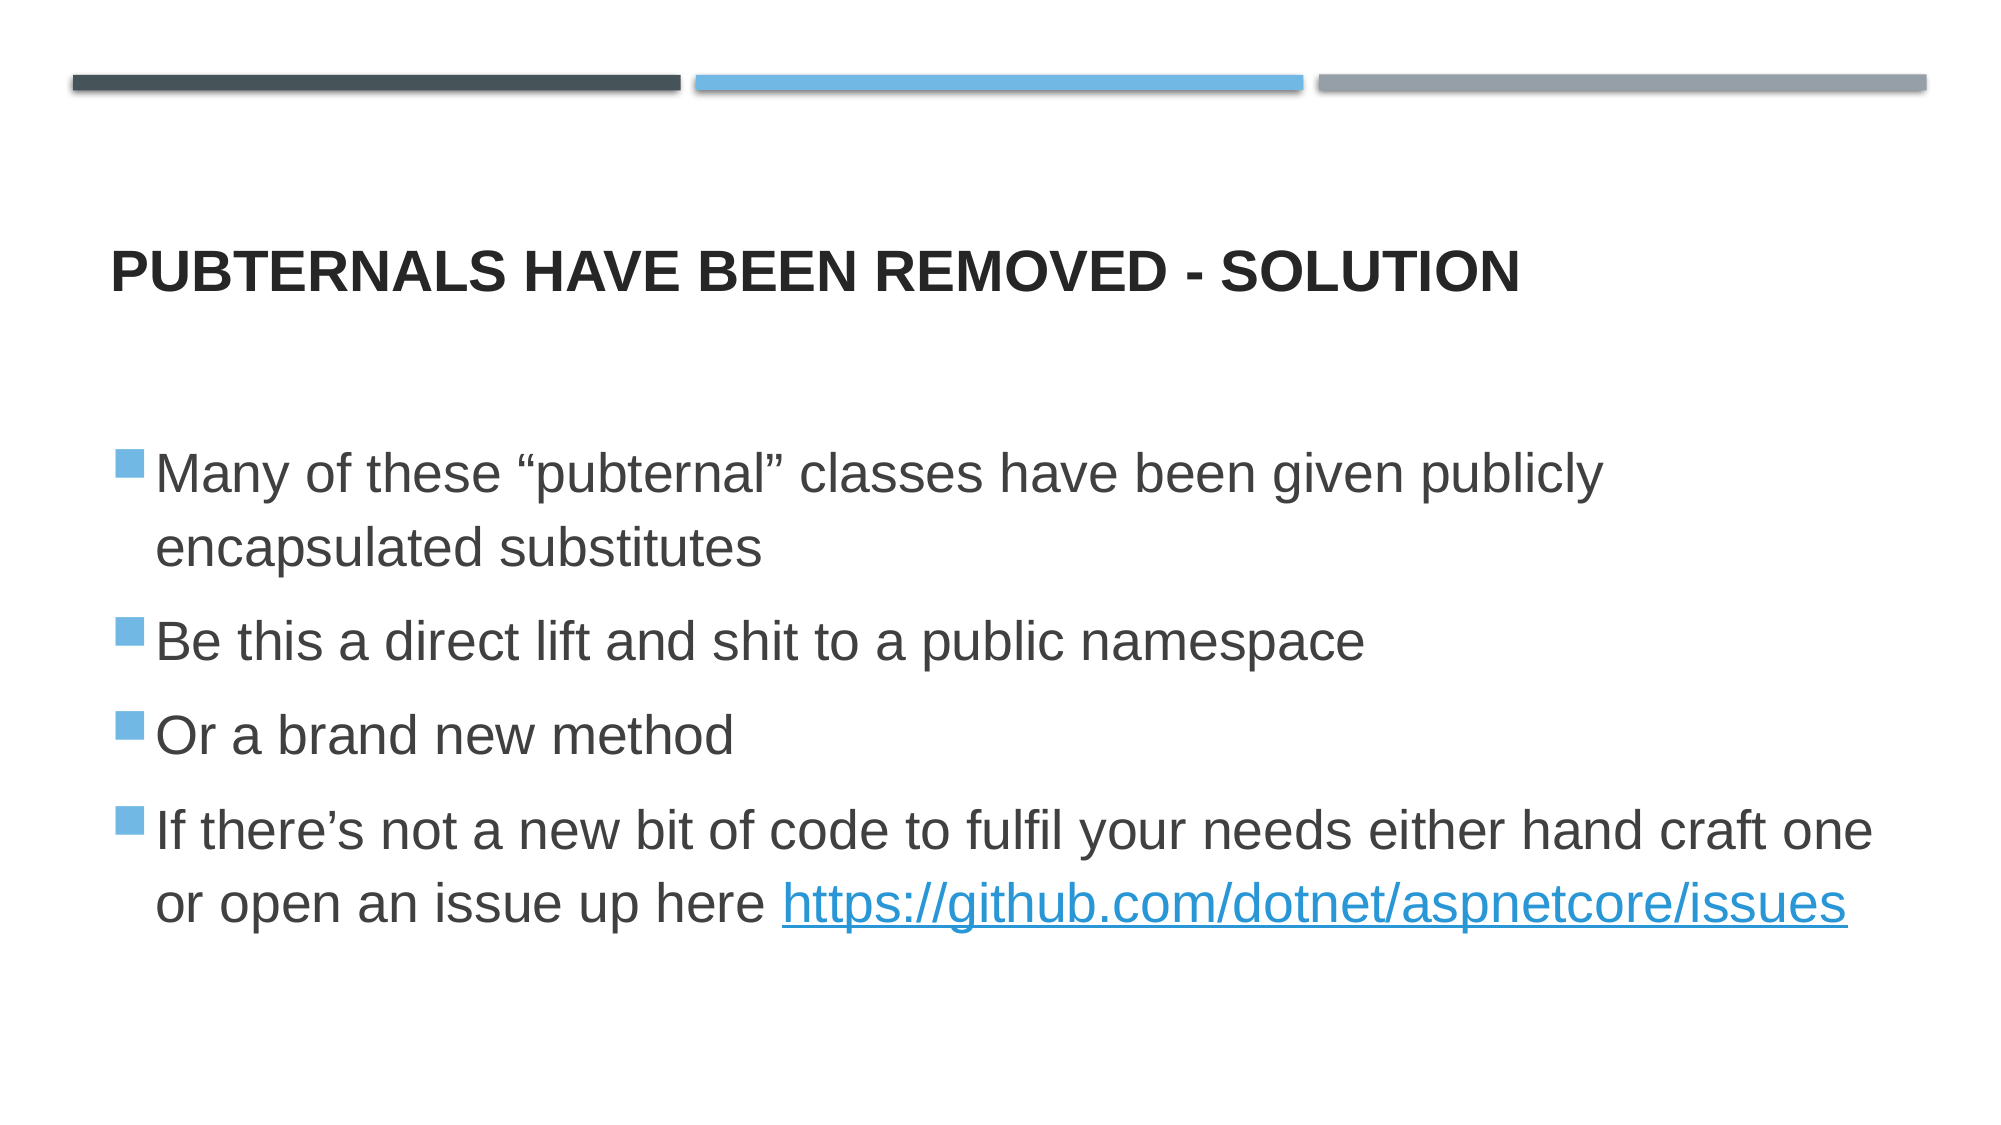

# Pubternals have been removed - solution
Many of these “pubternal” classes have been given publicly encapsulated substitutes
Be this a direct lift and shit to a public namespace
Or a brand new method
If there’s not a new bit of code to fulfil your needs either hand craft one or open an issue up here https://github.com/dotnet/aspnetcore/issues